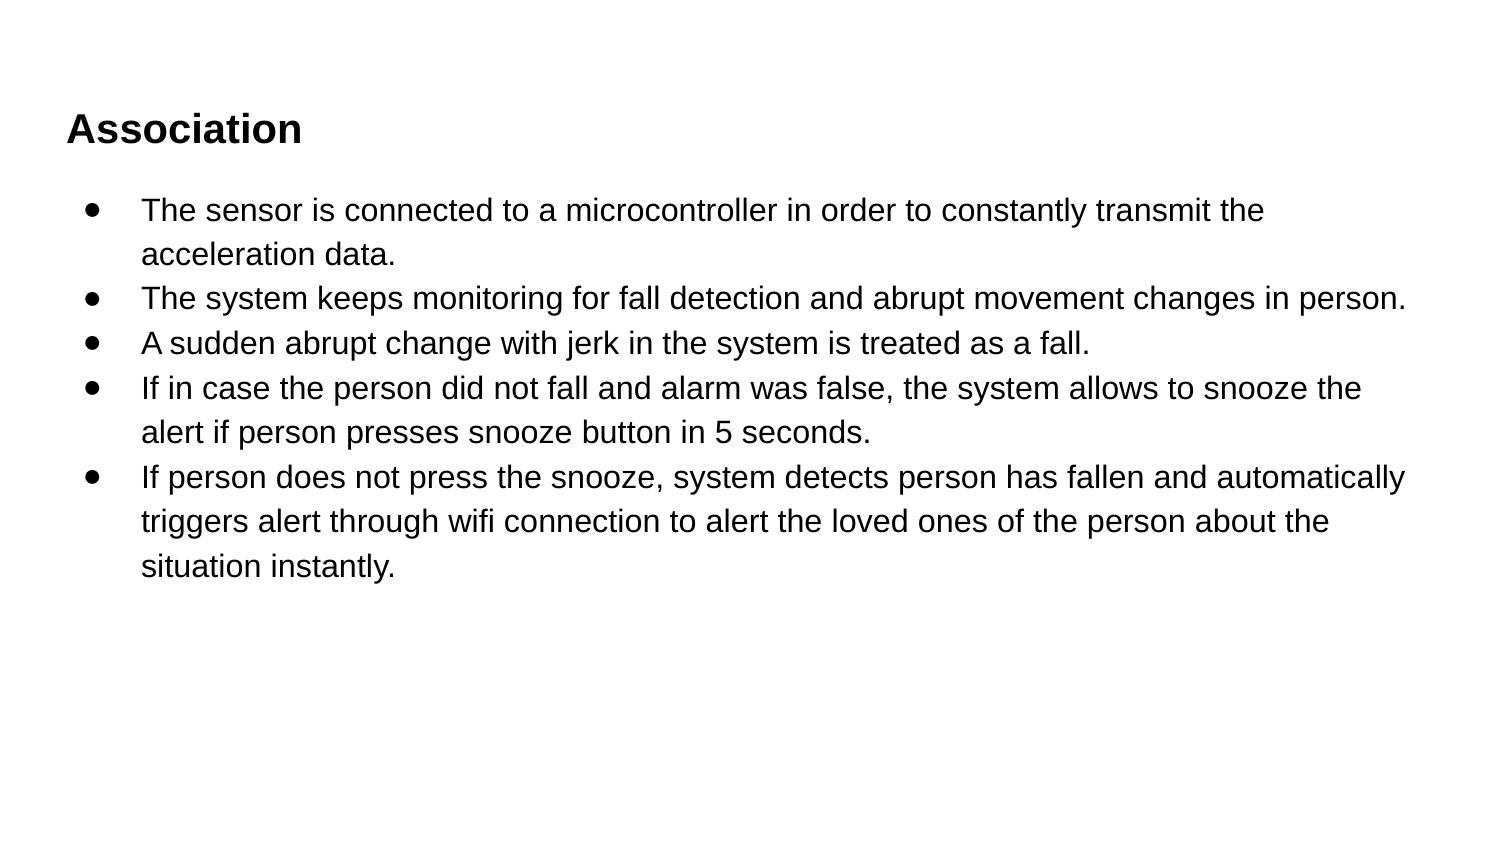

Association

The sensor is connected to a microcontroller in order to constantly transmit the acceleration data.
The system keeps monitoring for fall detection and abrupt movement changes in person.
A sudden abrupt change with jerk in the system is treated as a fall.
If in case the person did not fall and alarm was false, the system allows to snooze the alert if person presses snooze button in 5 seconds.
If person does not press the snooze, system detects person has fallen and automatically triggers alert through wifi connection to alert the loved ones of the person about the situation instantly.